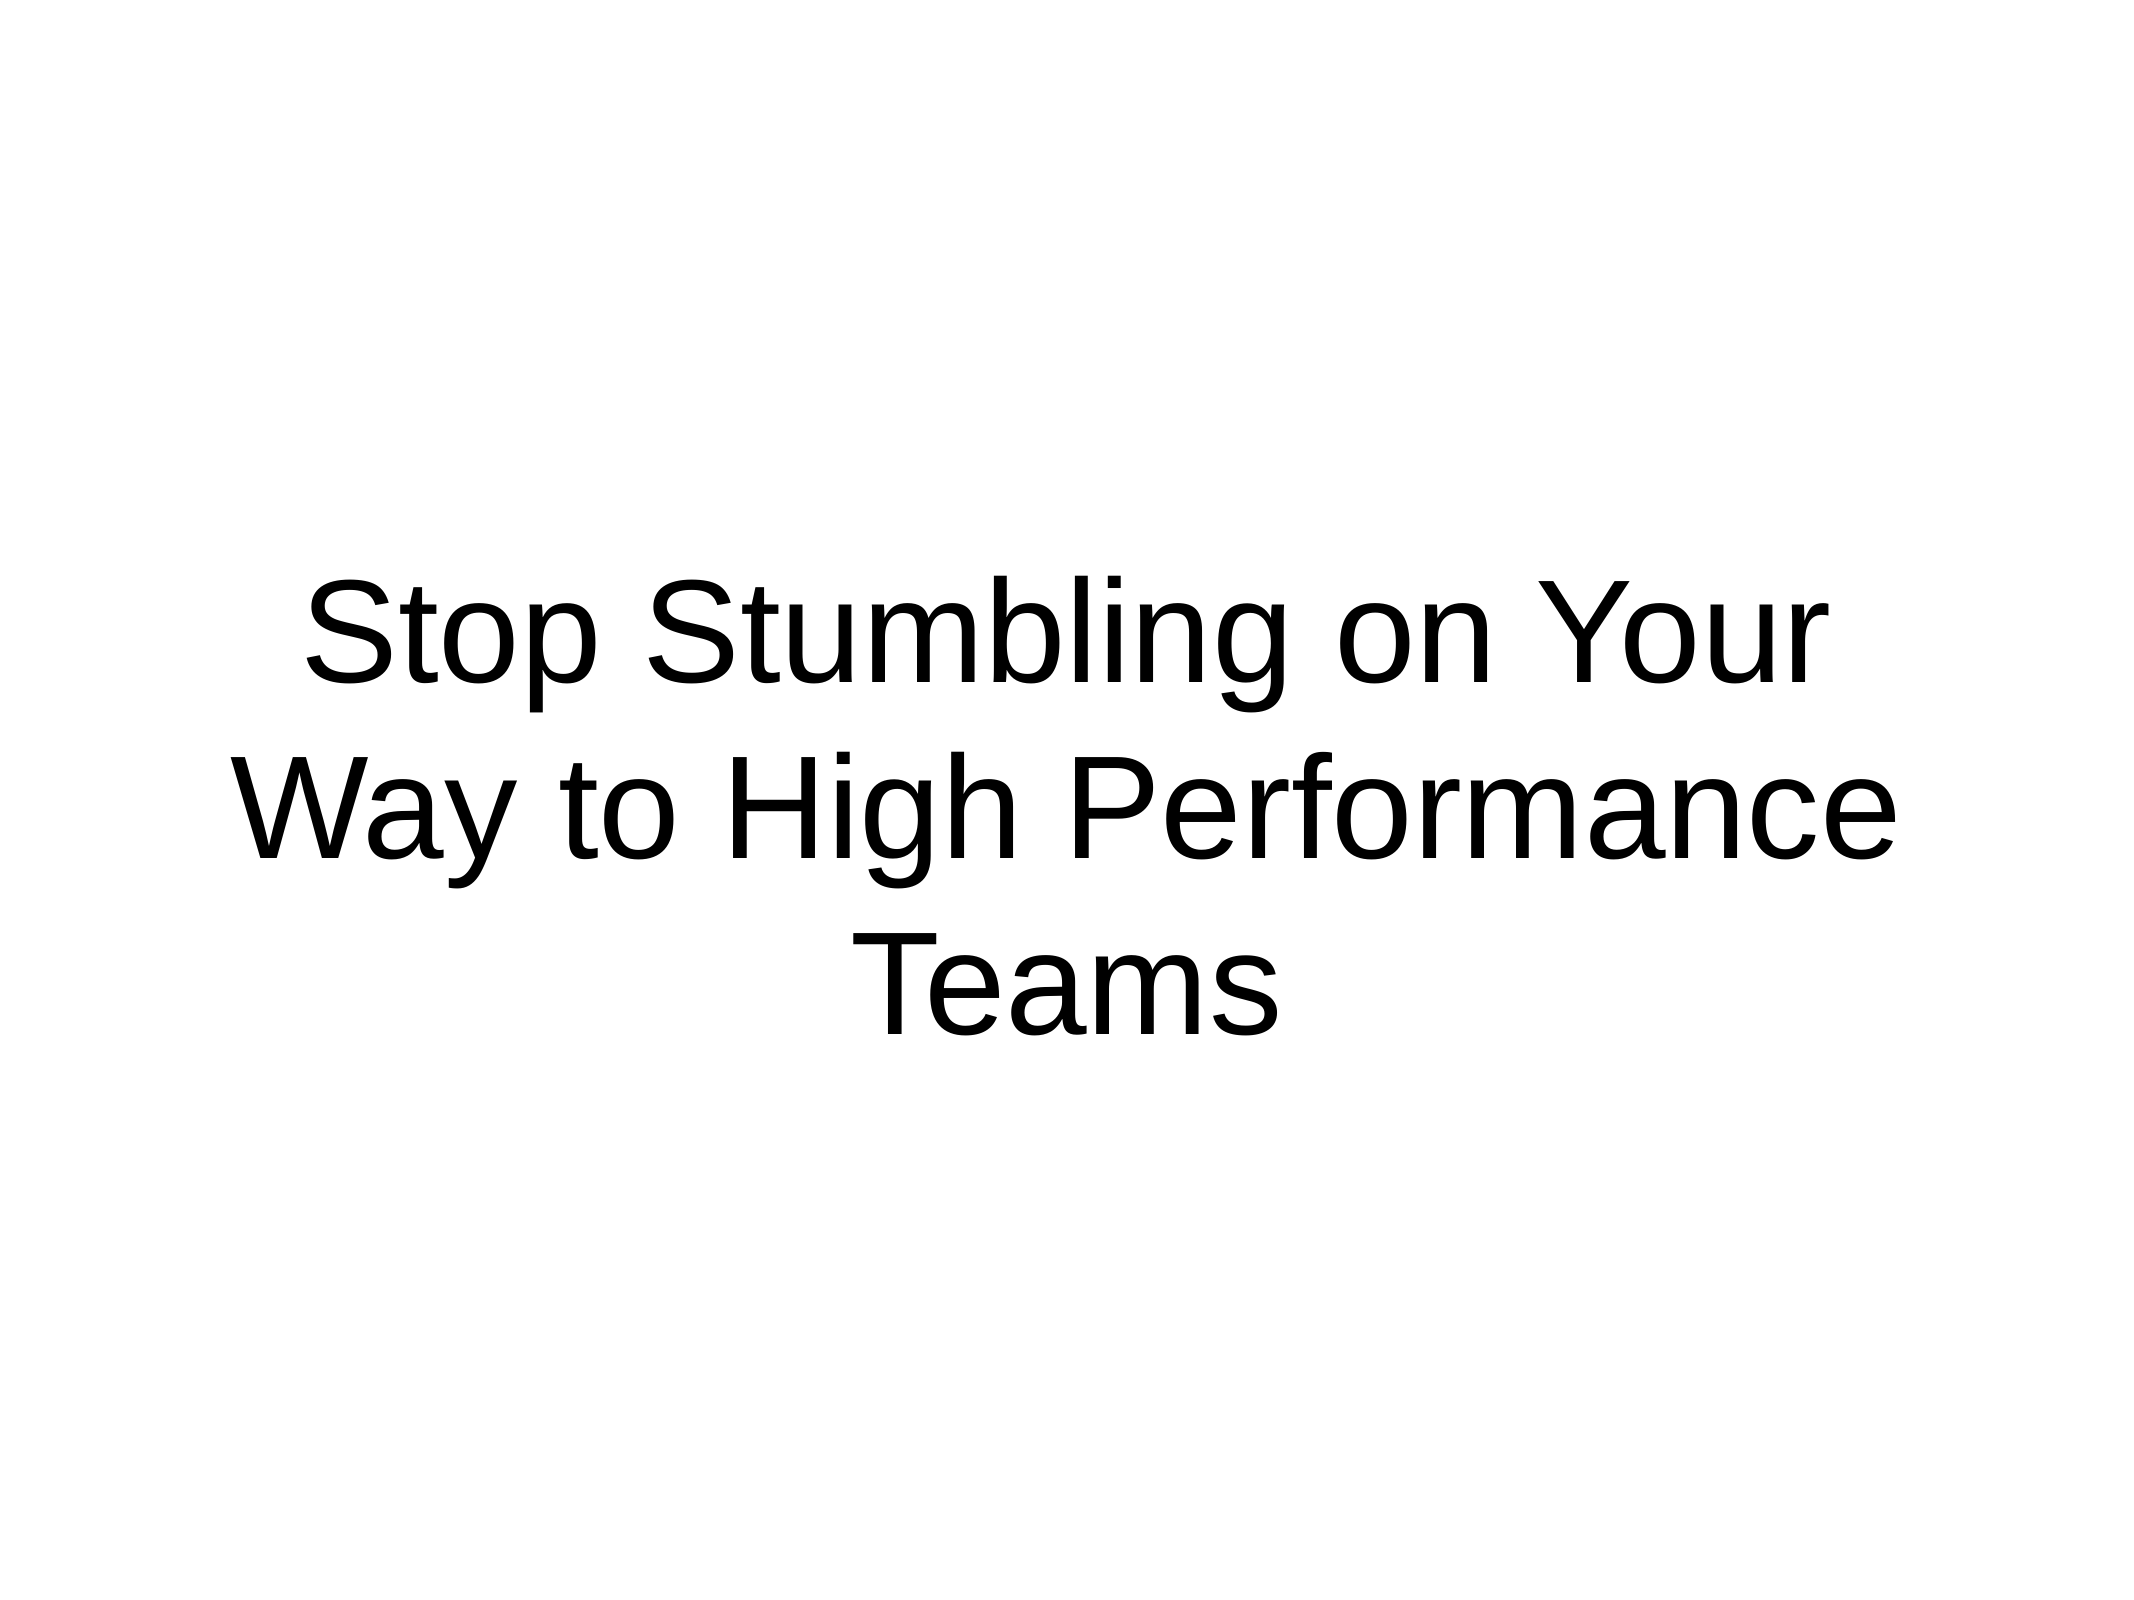

# Stop Stumbling on Your Way to High Performance Teams